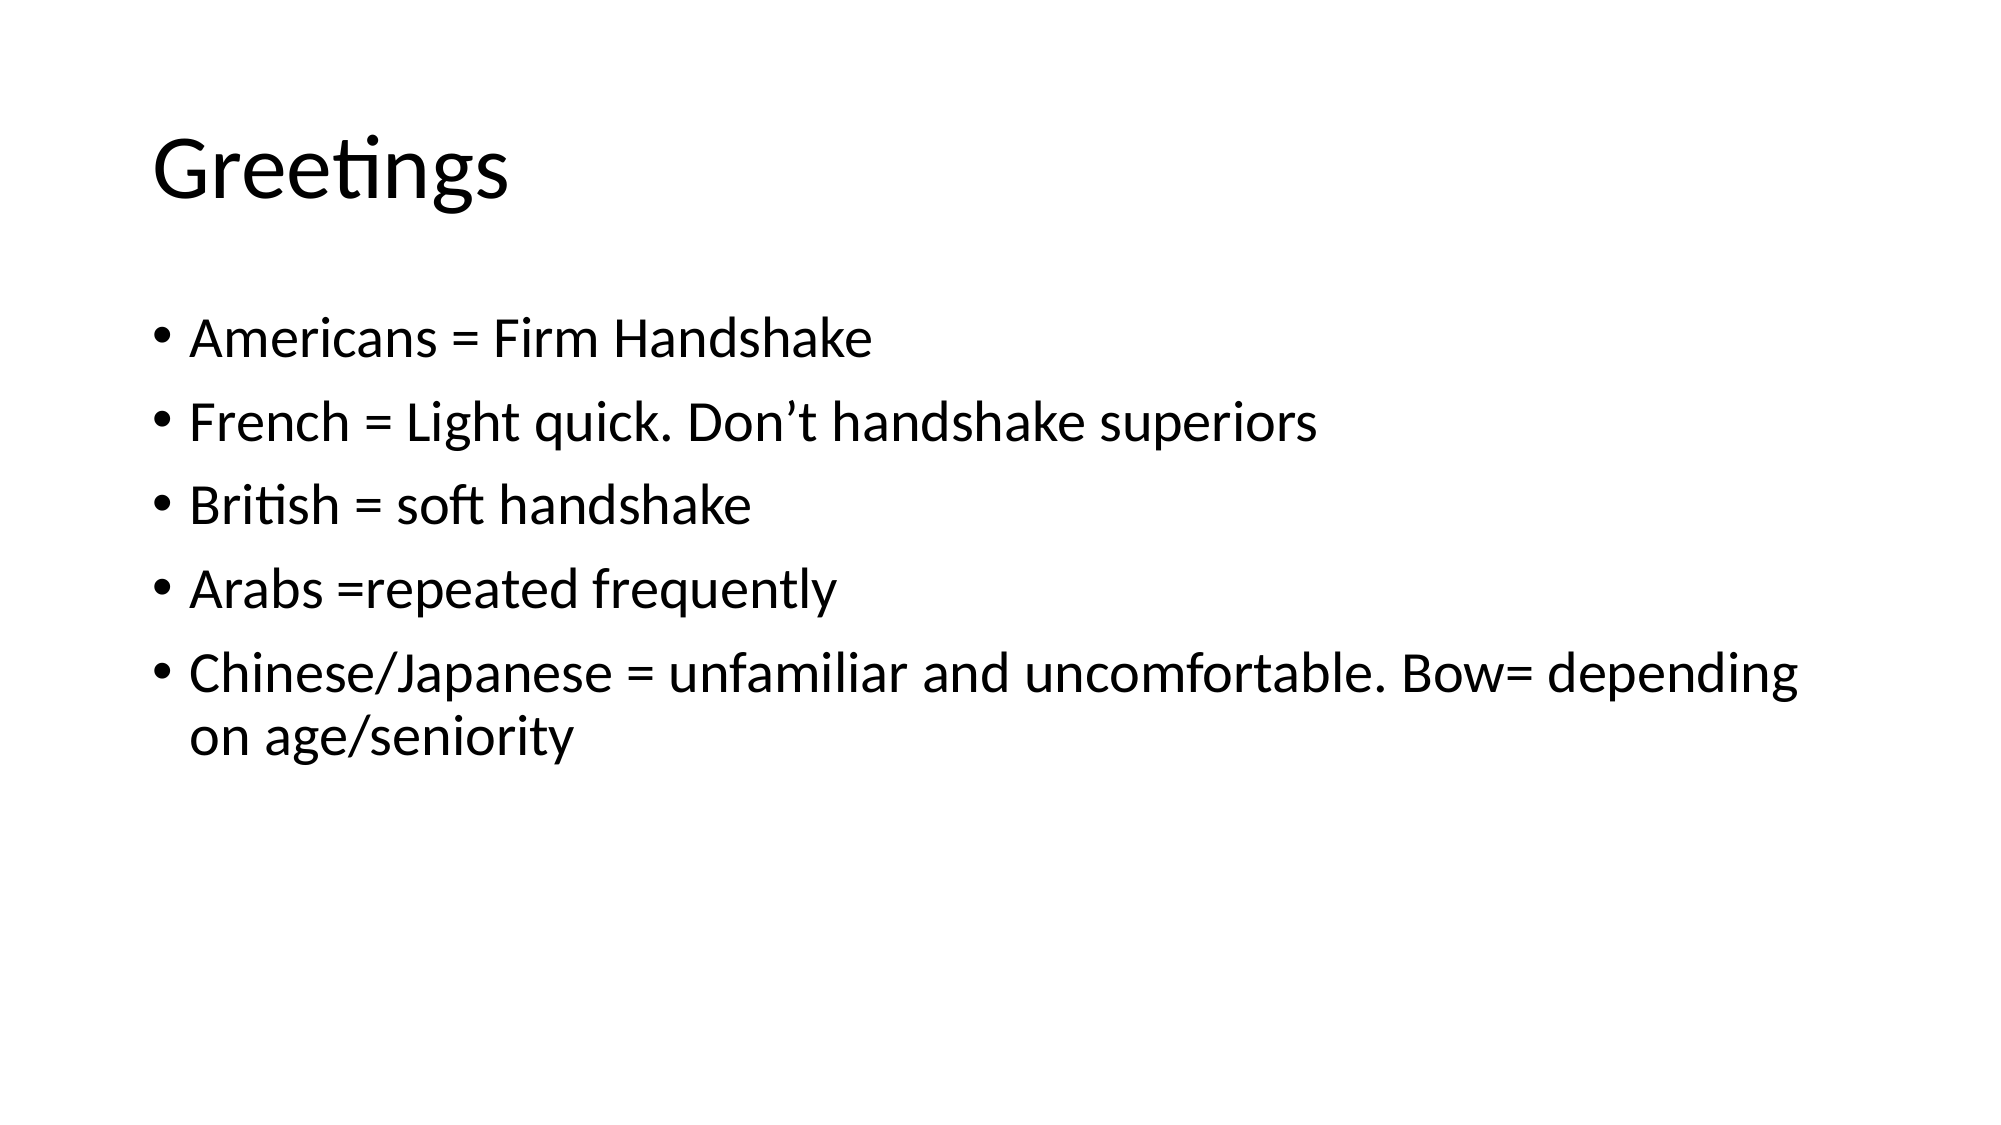

# Greetings
Americans = Firm Handshake
French = Light quick. Don’t handshake superiors
British = soft handshake
Arabs =repeated frequently
Chinese/Japanese = unfamiliar and uncomfortable. Bow= depending on age/seniority